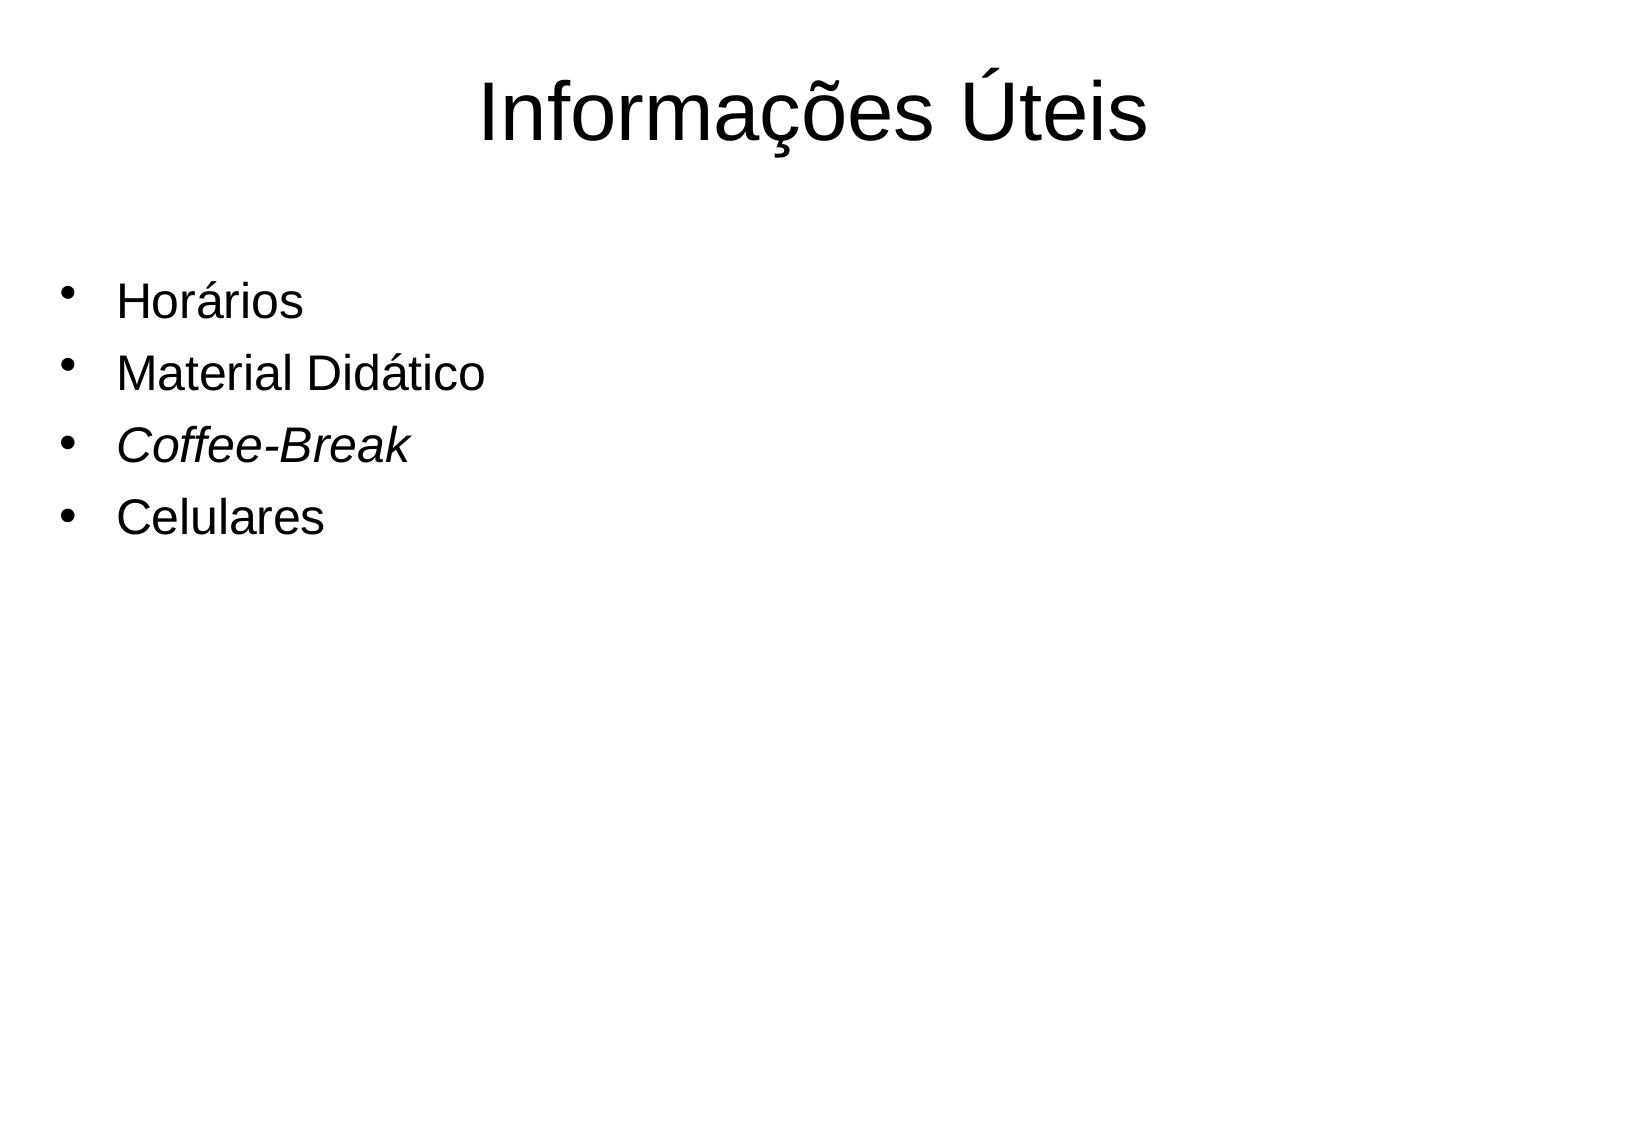

# Informações Úteis
Horários
Material Didático
Coffee-Break
Celulares